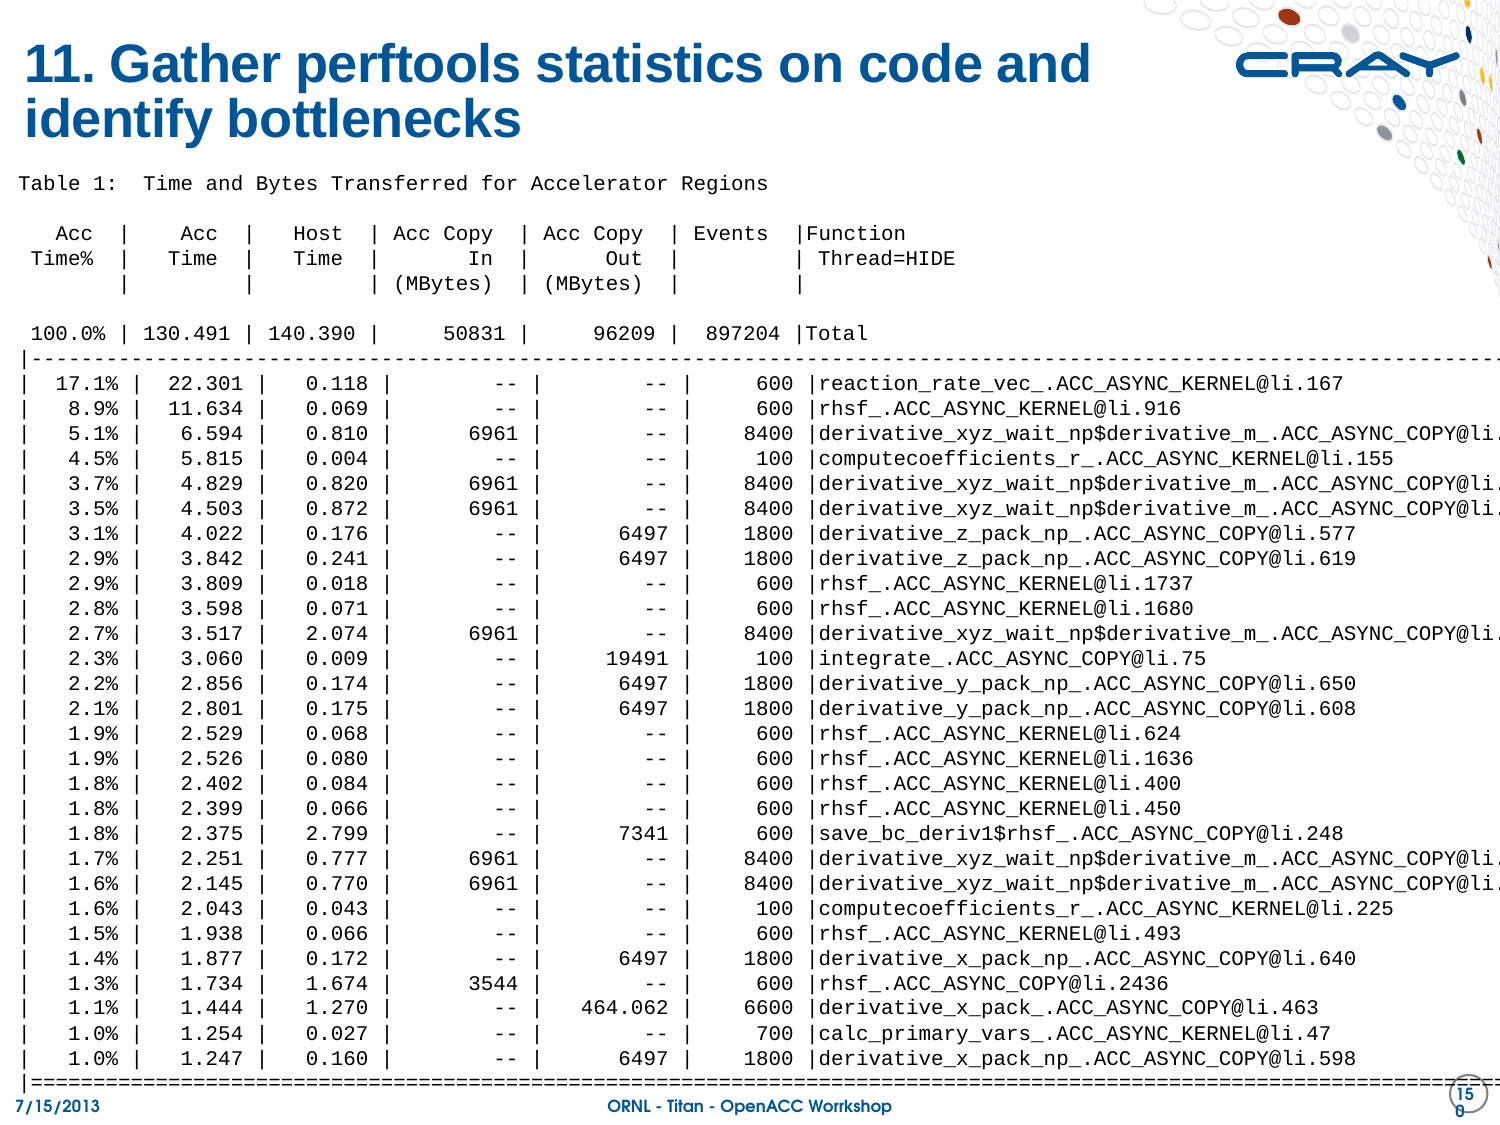

# 11. Gather perftools statistics on code and identify bottlenecks
Table 1:  Time and Bytes Transferred for Accelerator Regions

   Acc  |    Acc  |   Host  | Acc Copy  | Acc Copy  | Events  |Function
 Time%  |   Time  |   Time  |       In  |      Out  |         | Thread=HIDE
        |         |         | (MBytes)  | (MBytes)  |         |

 100.0% | 130.491 | 140.390 |     50831 |     96209 |  897204 |Total
|------------------------------------------------------------------------------------------------------------------------
|  17.1% |  22.301 |   0.118 |        -- |        -- |     600 |reaction_rate_vec_.ACC_ASYNC_KERNEL@li.167
|   8.9% |  11.634 |   0.069 |        -- |        -- |     600 |rhsf_.ACC_ASYNC_KERNEL@li.916
|   5.1% |   6.594 |   0.810 |      6961 |        -- |    8400 |derivative_xyz_wait_np$derivative_m_.ACC_ASYNC_COPY@li.559
|   4.5% |   5.815 |   0.004 |        -- |        -- |     100 |computecoefficients_r_.ACC_ASYNC_KERNEL@li.155
|   3.7% |   4.829 |   0.820 |      6961 |        -- |    8400 |derivative_xyz_wait_np$derivative_m_.ACC_ASYNC_COPY@li.554
|   3.5% |   4.503 |   0.872 |      6961 |        -- |    8400 |derivative_xyz_wait_np$derivative_m_.ACC_ASYNC_COPY@li.549
|   3.1% |   4.022 |   0.176 |        -- |      6497 |    1800 |derivative_z_pack_np_.ACC_ASYNC_COPY@li.577
|   2.9% |   3.842 |   0.241 |        -- |      6497 |    1800 |derivative_z_pack_np_.ACC_ASYNC_COPY@li.619
|   2.9% |   3.809 |   0.018 |        -- |        -- |     600 |rhsf_.ACC_ASYNC_KERNEL@li.1737
|   2.8% |   3.598 |   0.071 |        -- |        -- |     600 |rhsf_.ACC_ASYNC_KERNEL@li.1680
|   2.7% |   3.517 |   2.074 |      6961 |        -- |    8400 |derivative_xyz_wait_np$derivative_m_.ACC_ASYNC_COPY@li.544
|   2.3% |   3.060 |   0.009 |        -- |     19491 |     100 |integrate_.ACC_ASYNC_COPY@li.75
|   2.2% |   2.856 |   0.174 |        -- |      6497 |    1800 |derivative_y_pack_np_.ACC_ASYNC_COPY@li.650
|   2.1% |   2.801 |   0.175 |        -- |      6497 |    1800 |derivative_y_pack_np_.ACC_ASYNC_COPY@li.608
|   1.9% |   2.529 |   0.068 |        -- |        -- |     600 |rhsf_.ACC_ASYNC_KERNEL@li.624
|   1.9% |   2.526 |   0.080 |        -- |        -- |     600 |rhsf_.ACC_ASYNC_KERNEL@li.1636
|   1.8% |   2.402 |   0.084 |        -- |        -- |     600 |rhsf_.ACC_ASYNC_KERNEL@li.400
|   1.8% |   2.399 |   0.066 |        -- |        -- |     600 |rhsf_.ACC_ASYNC_KERNEL@li.450
|   1.8% |   2.375 |   2.799 |        -- |      7341 |     600 |save_bc_deriv1$rhsf_.ACC_ASYNC_COPY@li.248
|   1.7% |   2.251 |   0.777 |      6961 |        -- |    8400 |derivative_xyz_wait_np$derivative_m_.ACC_ASYNC_COPY@li.534
|   1.6% |   2.145 |   0.770 |      6961 |        -- |    8400 |derivative_xyz_wait_np$derivative_m_.ACC_ASYNC_COPY@li.539
|   1.6% |   2.043 |   0.043 |        -- |        -- |     100 |computecoefficients_r_.ACC_ASYNC_KERNEL@li.225
|   1.5% |   1.938 |   0.066 |        -- |        -- |     600 |rhsf_.ACC_ASYNC_KERNEL@li.493
|   1.4% |   1.877 |   0.172 |        -- |      6497 |    1800 |derivative_x_pack_np_.ACC_ASYNC_COPY@li.640
|   1.3% |   1.734 |   1.674 |      3544 |        -- |     600 |rhsf_.ACC_ASYNC_COPY@li.2436
|   1.1% |   1.444 |   1.270 |        -- |   464.062 |    6600 |derivative_x_pack_.ACC_ASYNC_COPY@li.463
|   1.0% |   1.254 |   0.027 |        -- |        -- |     700 |calc_primary_vars_.ACC_ASYNC_KERNEL@li.47
|   1.0% |   1.247 |   0.160 |        -- |      6497 |    1800 |derivative_x_pack_np_.ACC_ASYNC_COPY@li.598
|========================================================================================================================

150
7/15/2013
ORNL - Titan - OpenACC Worrkshop